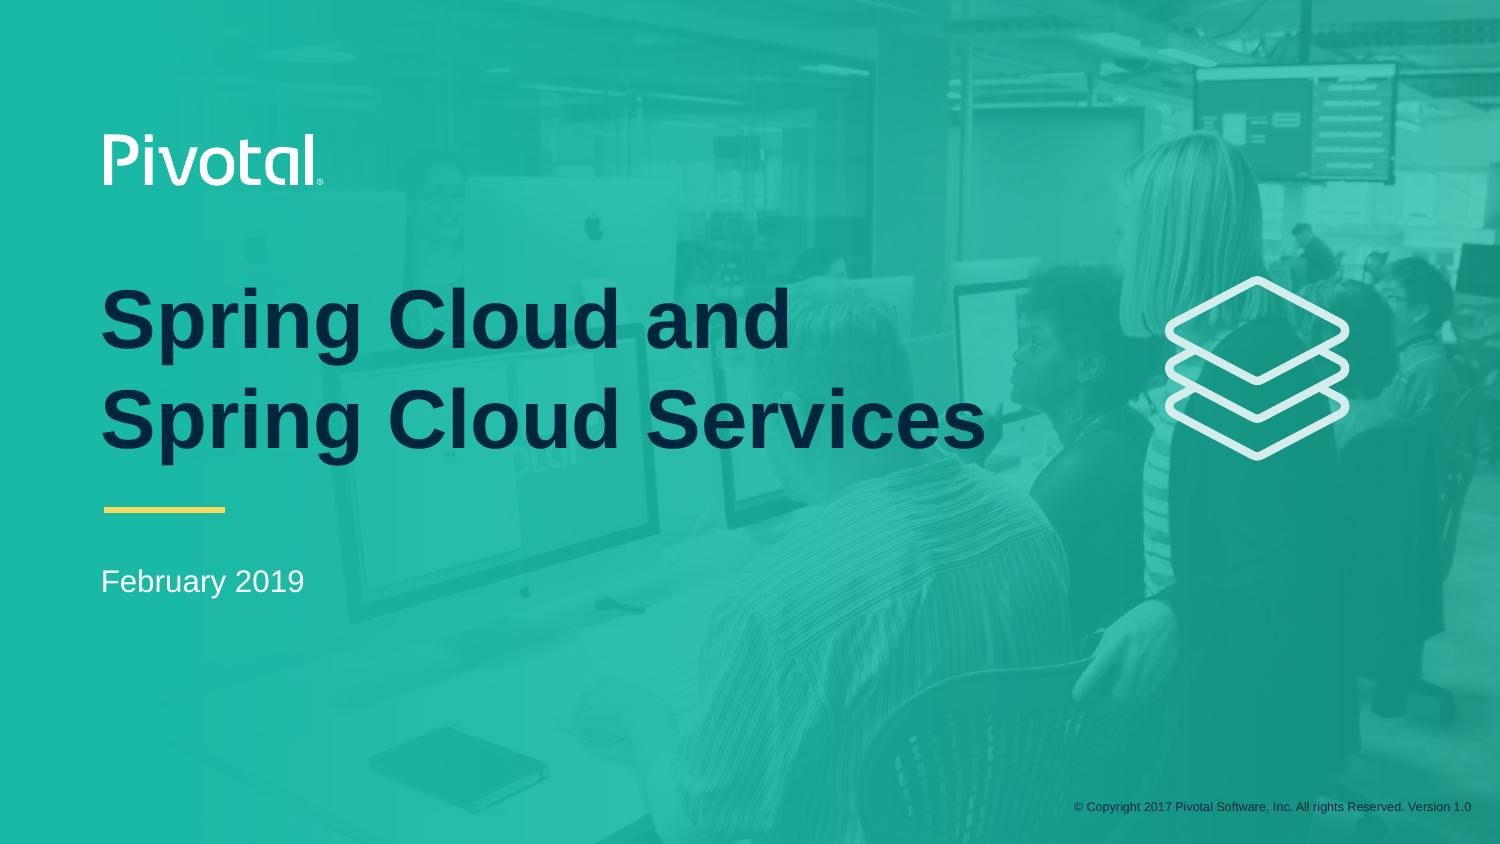

# Spring Cloud and
Spring Cloud Services
February 2019